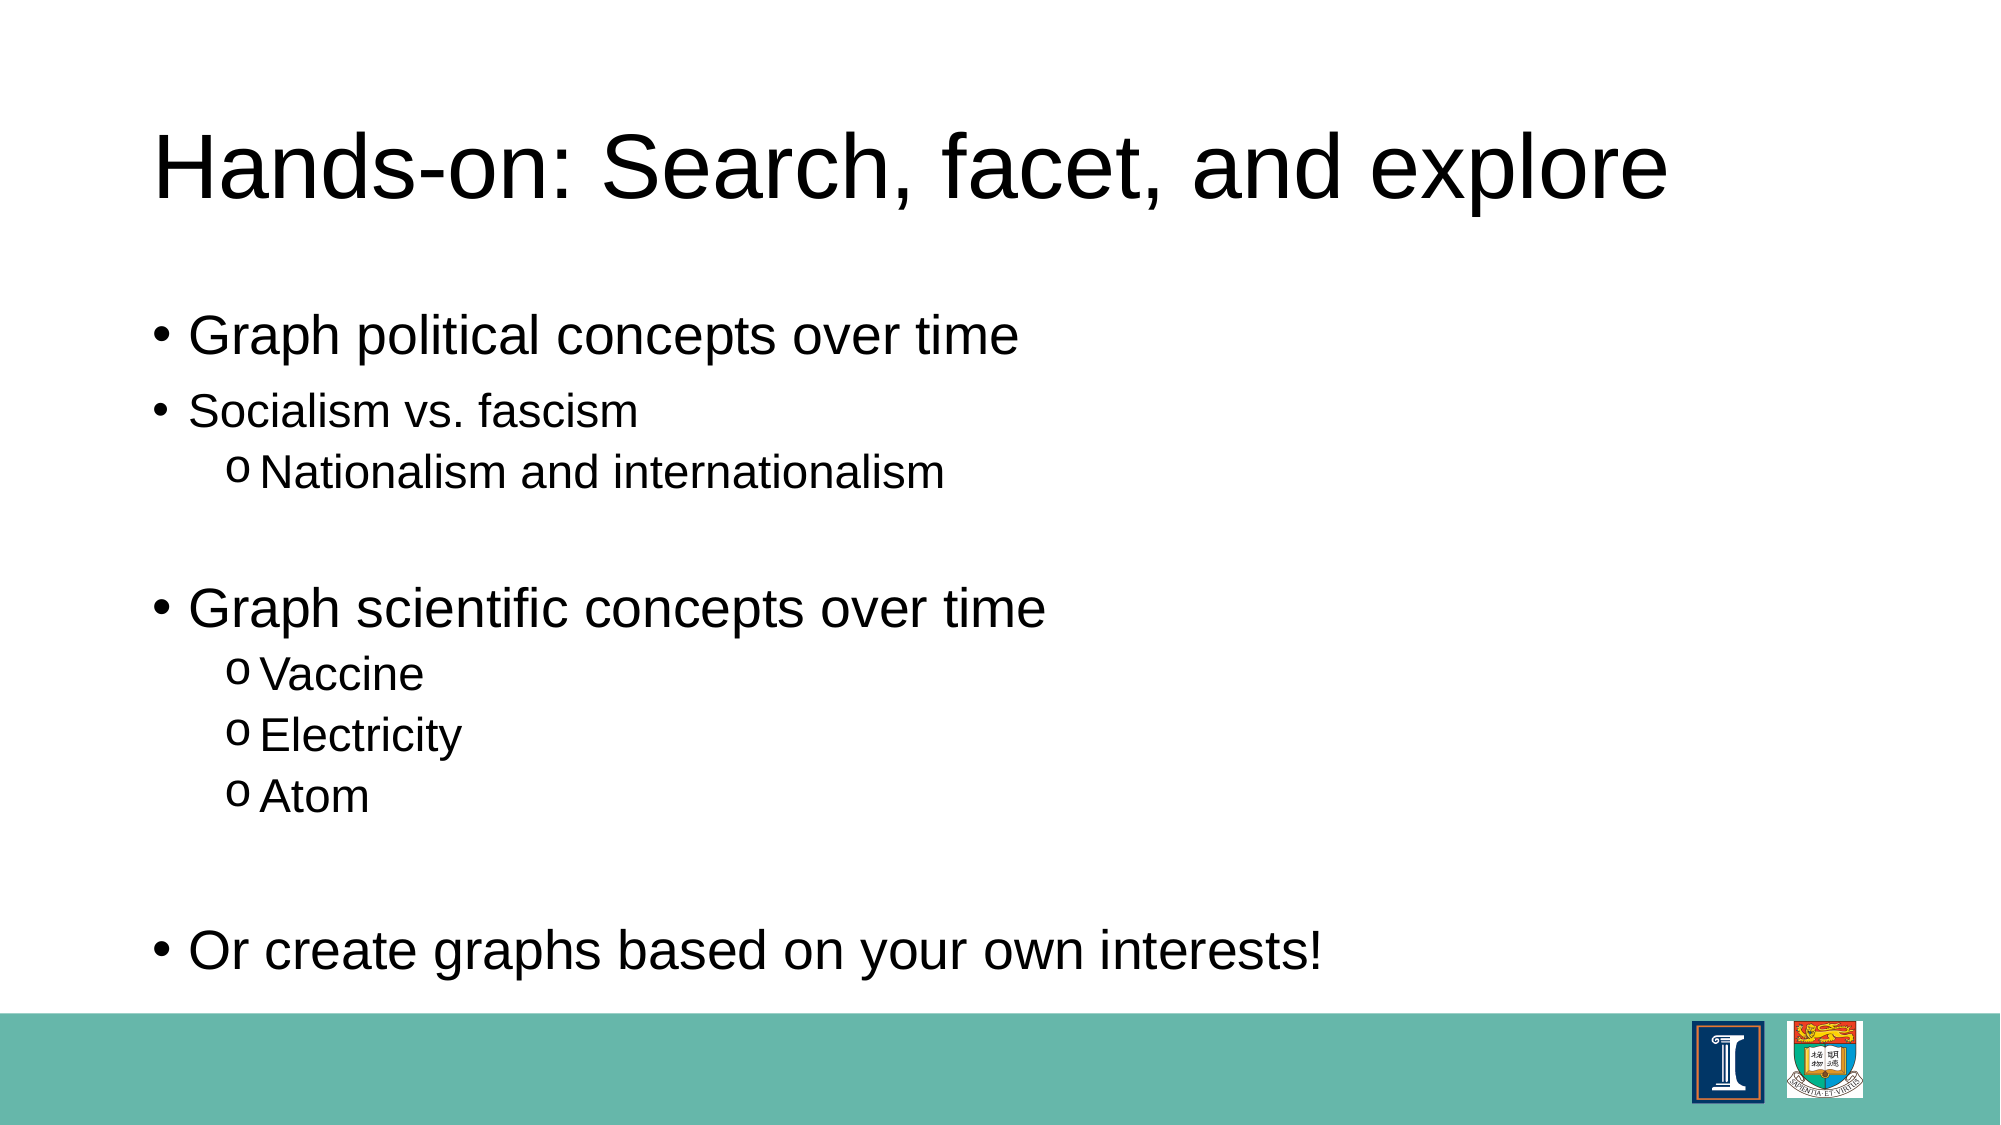

# Hands-on: Search, facet, and explore
Graph political concepts over time
Socialism vs. fascism
Nationalism and internationalism

Graph scientific concepts over time
Vaccine
Electricity
Atom

Or create graphs based on your own interests!